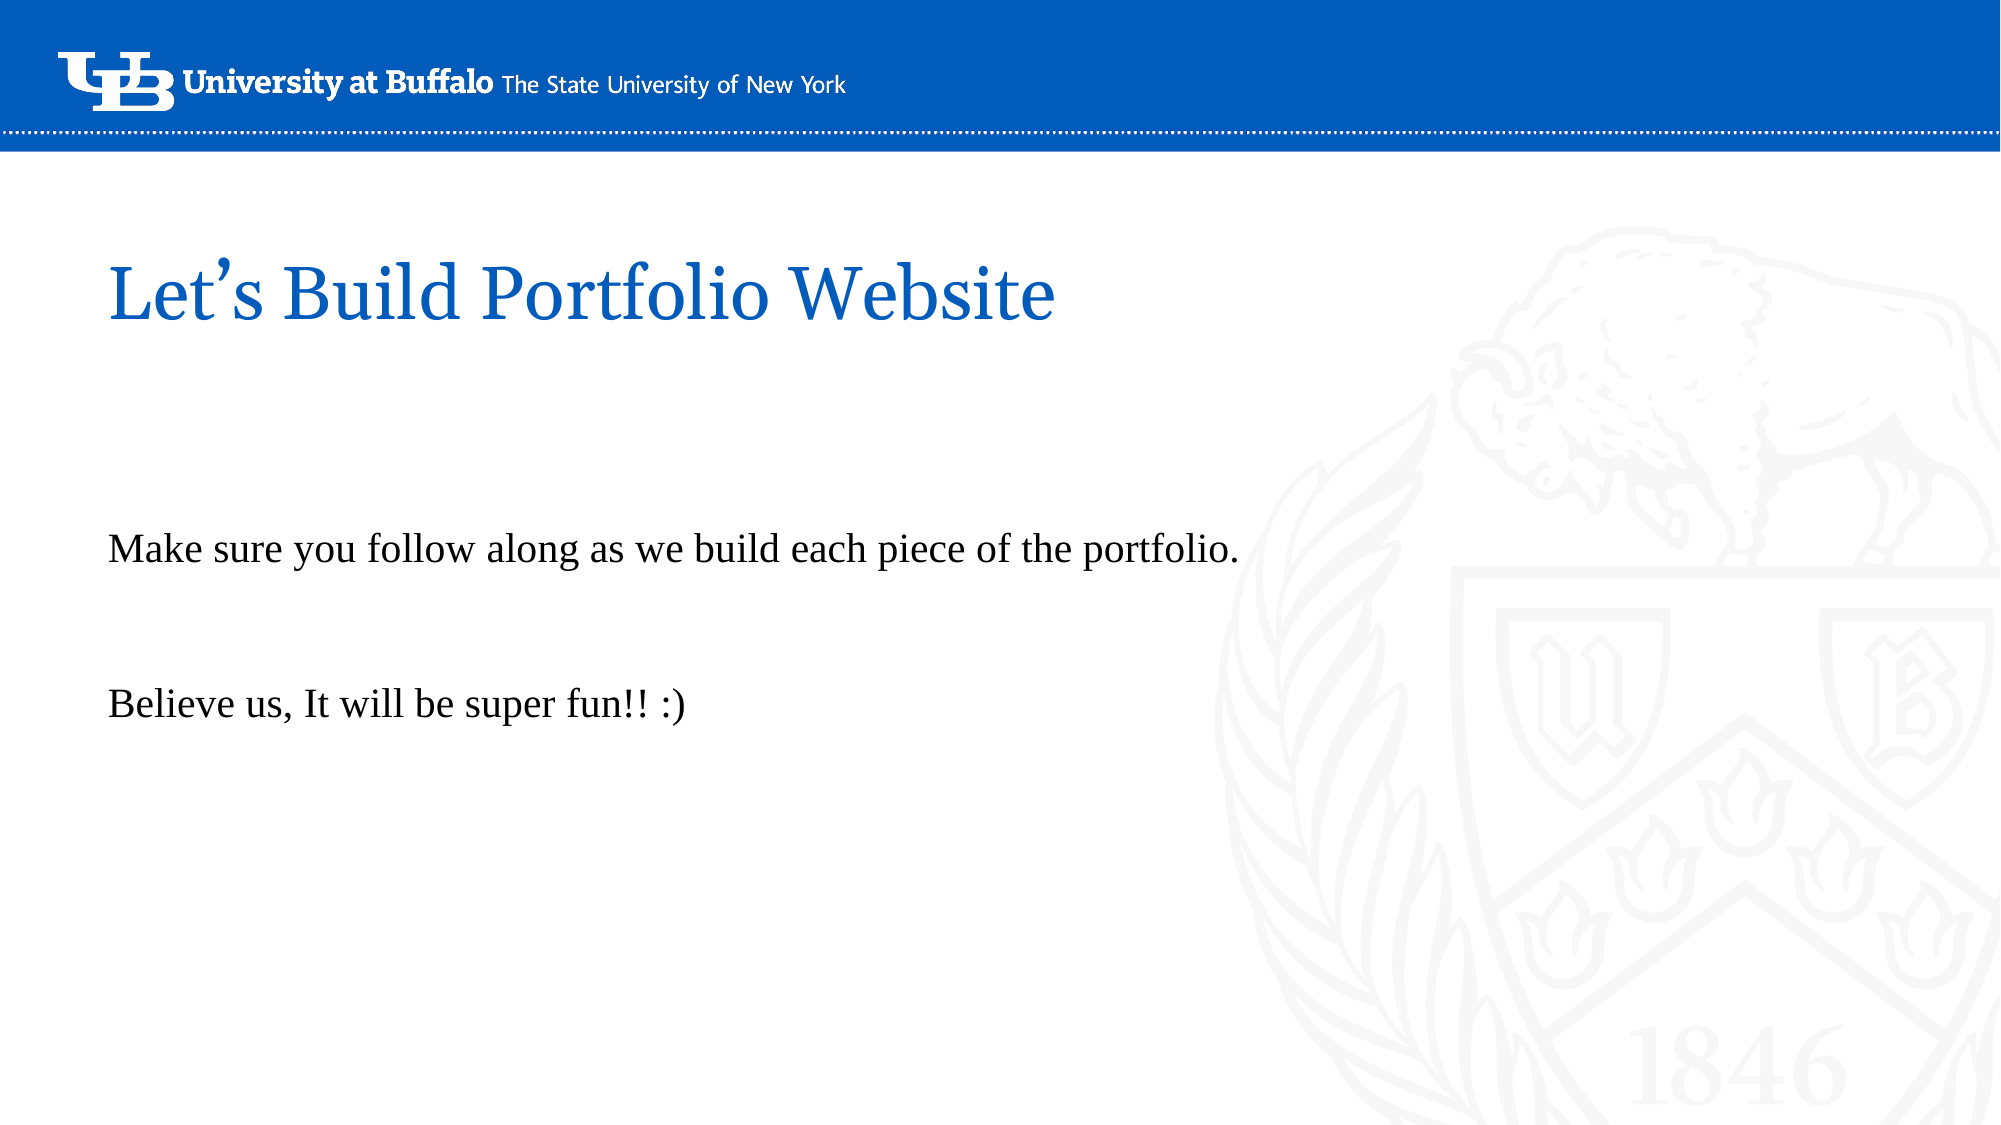

# Let’s Build Portfolio Website

Make sure you follow along as we build each piece of the portfolio.

Believe us, It will be super fun!! :)